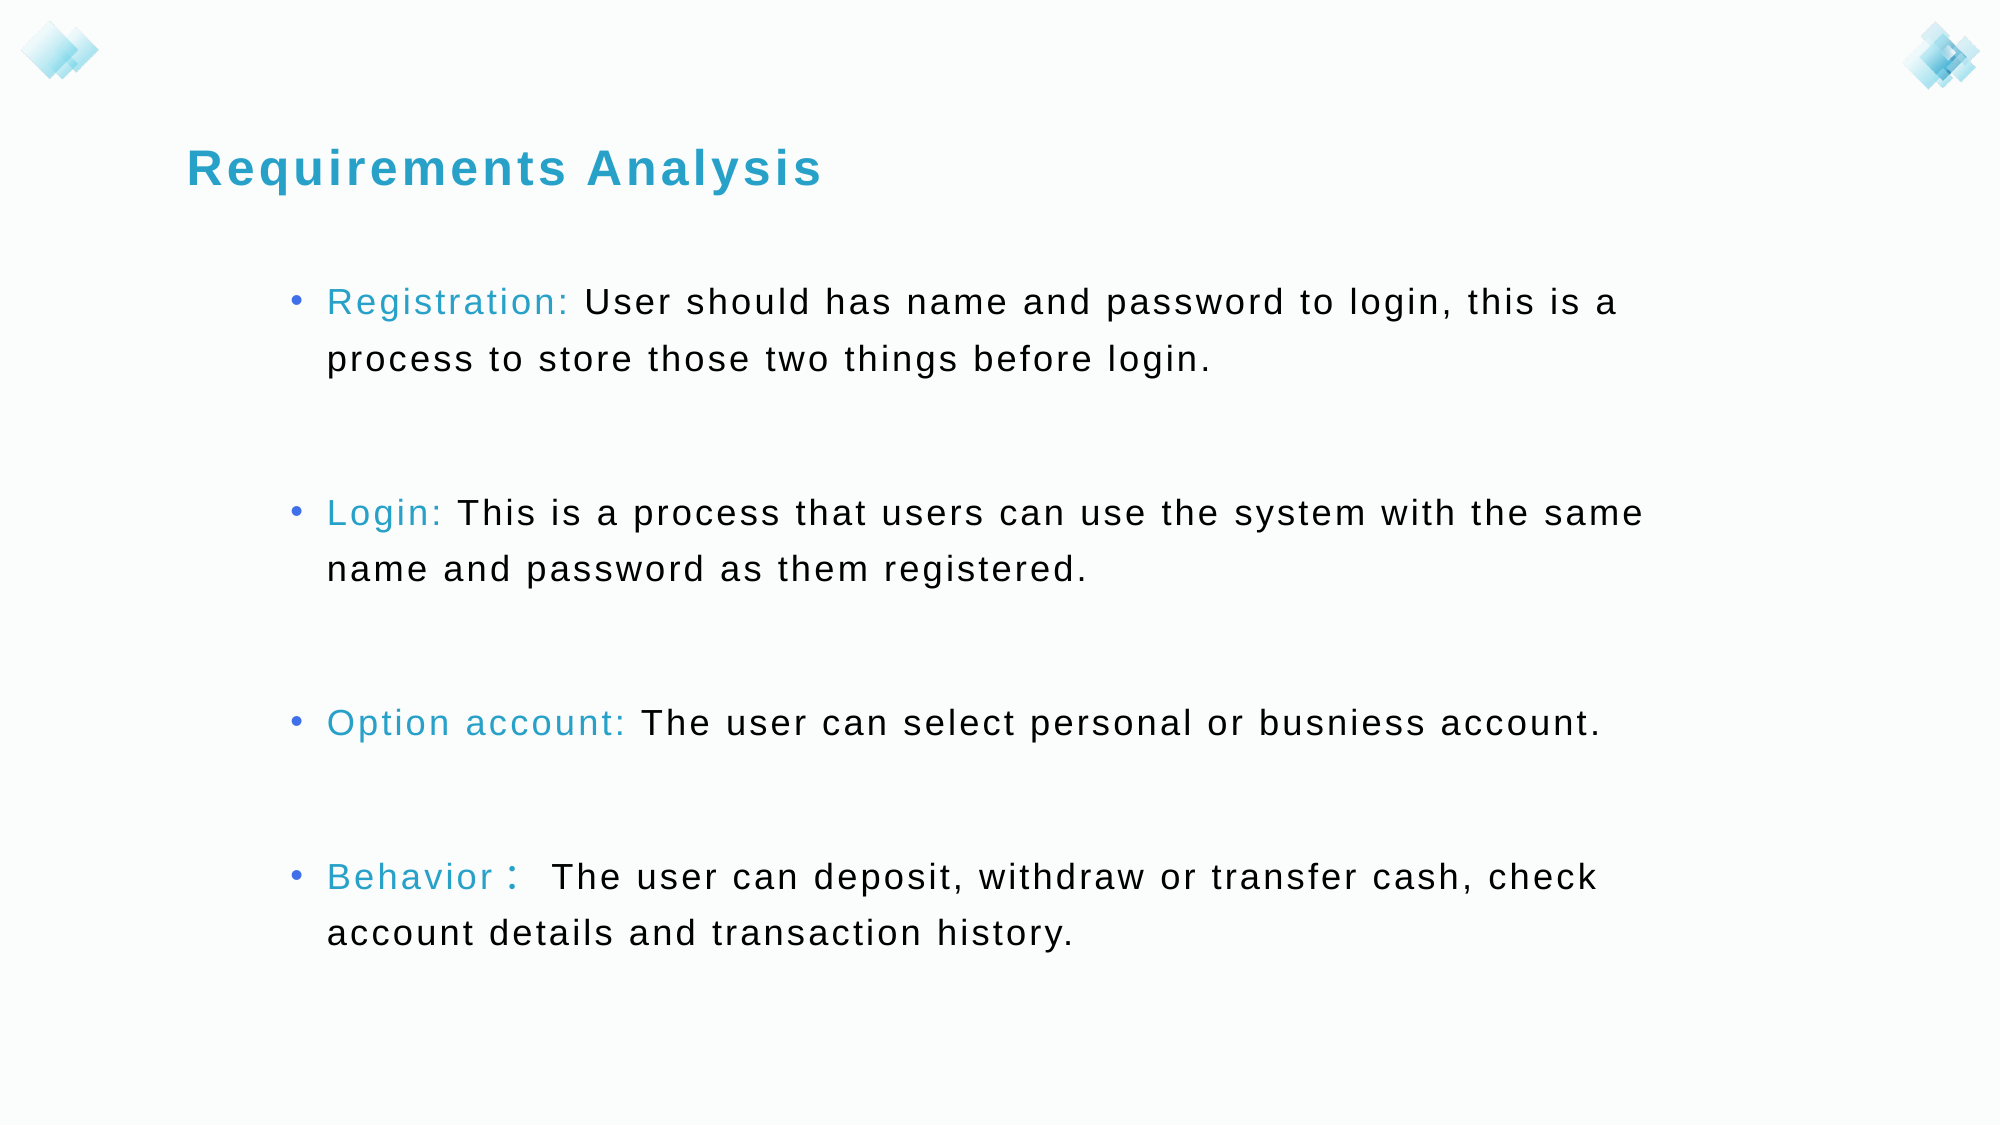

# Requirements Analysis
Registration: User should has name and password to login, this is a process to store those two things before login.

Login: This is a process that users can use the system with the same name and password as them registered.

Option account: The user can select personal or busniess account.

Behavior：The user can deposit, withdraw or transfer cash, check account details and transaction history.